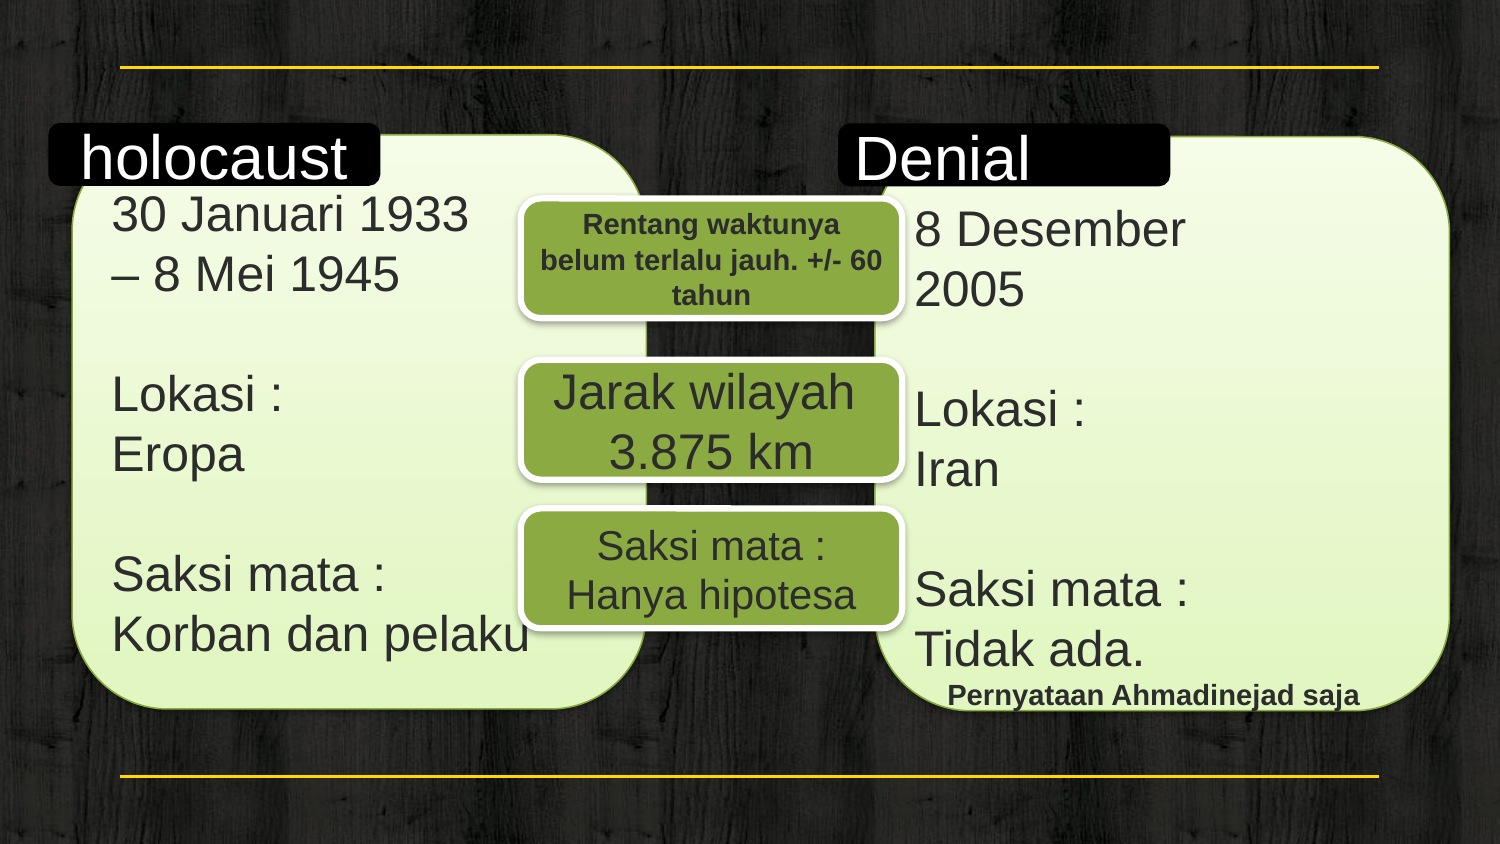

holocaust
Denial

30 Januari 1933
– 8 Mei 1945

Lokasi :
Eropa

Saksi mata :
Korban dan pelaku

8 Desember
2005

Lokasi :
Iran

Saksi mata :
Tidak ada.
    Pernyataan Ahmadinejad saja

Rentang waktunya belum terlalu jauh. +/- 60 tahun
Jarak wilayah
3.875 km
Saksi mata :
Hanya hipotesa